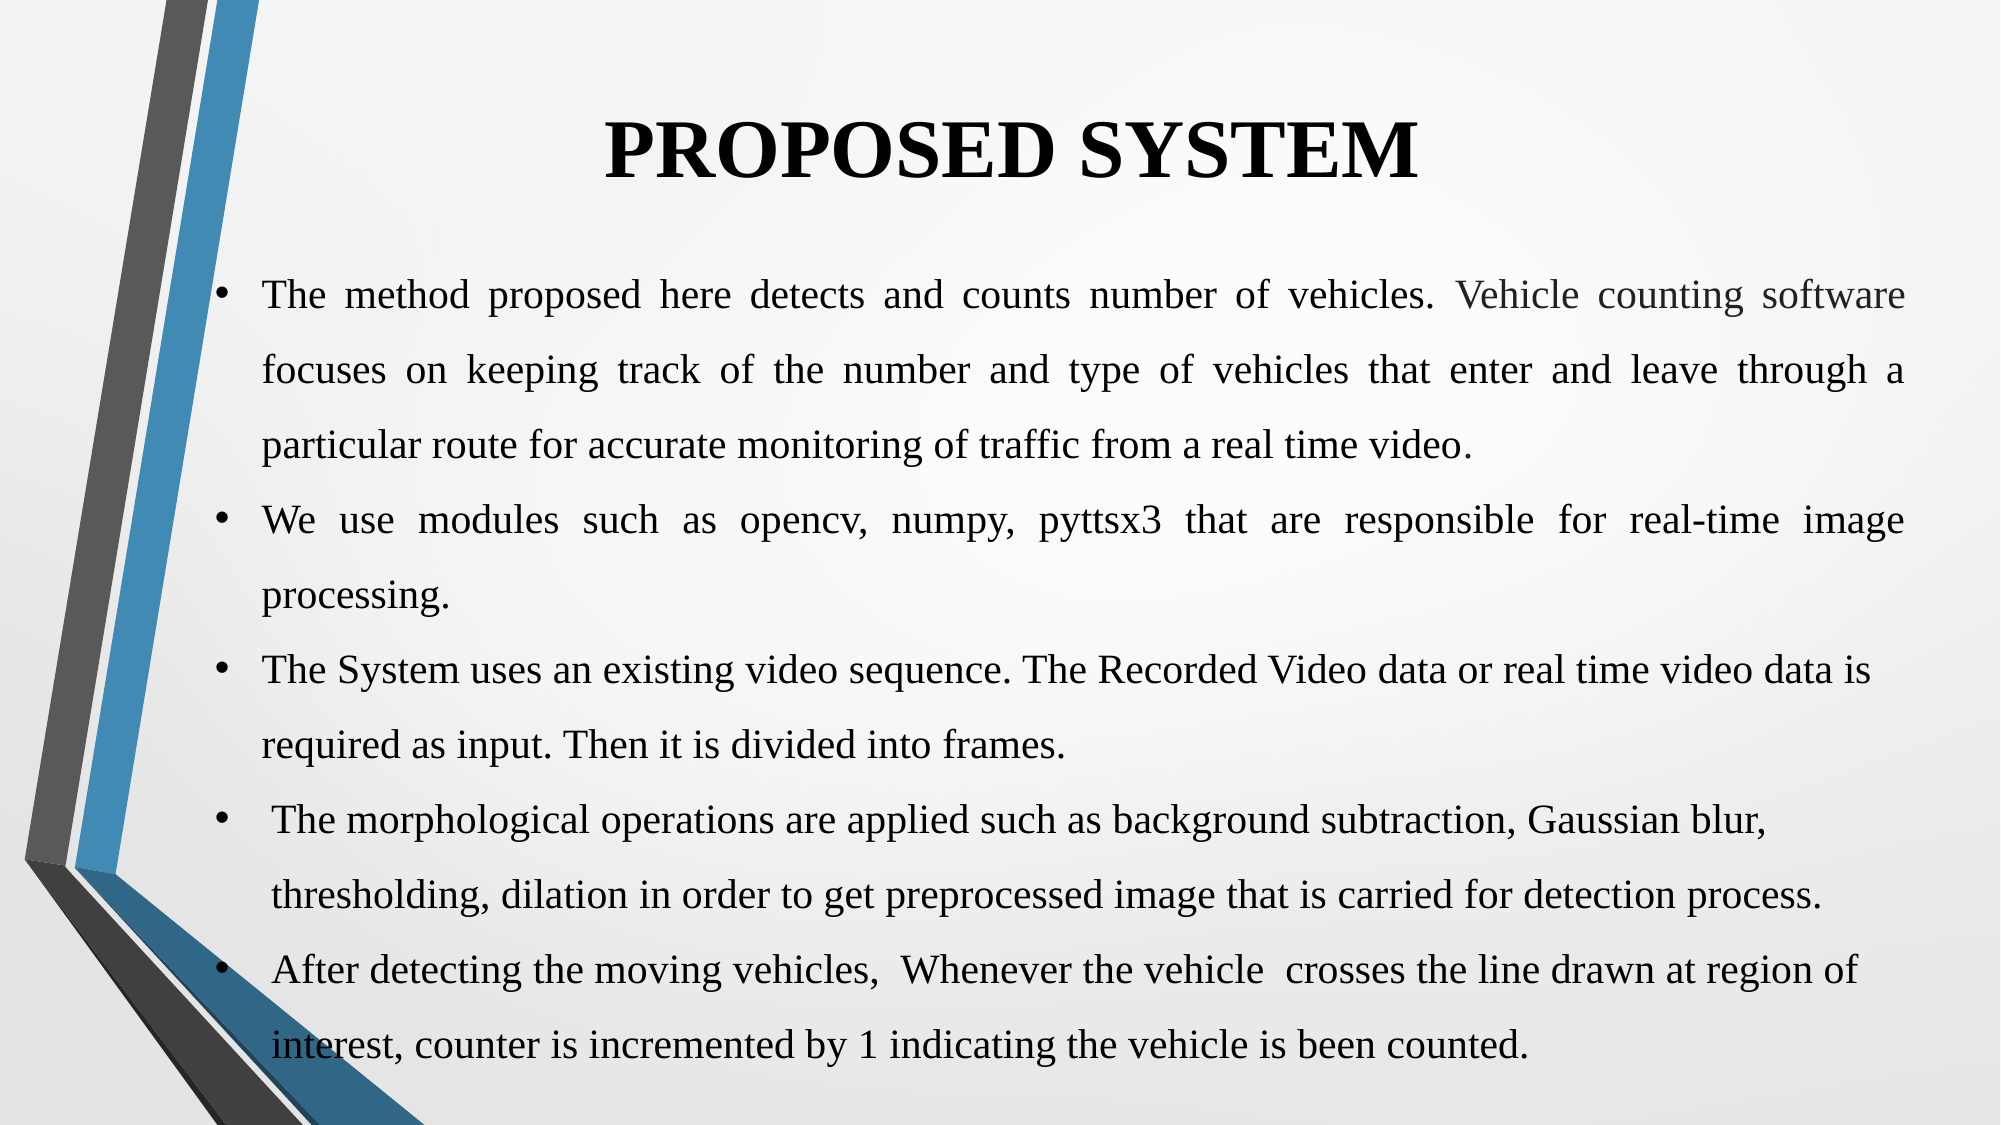

# PROPOSED SYSTEM
The method proposed here detects and counts number of vehicles. Vehicle counting software focuses on keeping track of the number and type of vehicles that enter and leave through a particular route for accurate monitoring of traffic from a real time video.
We use modules such as opencv, numpy, pyttsx3 that are responsible for real-time image processing.
The System uses an existing video sequence. The Recorded Video data or real time video data is required as input. Then it is divided into frames.
The morphological operations are applied such as background subtraction, Gaussian blur, thresholding, dilation in order to get preprocessed image that is carried for detection process.
After detecting the moving vehicles,  Whenever the vehicle  crosses the line drawn at region of interest, counter is incremented by 1 indicating the vehicle is been counted.